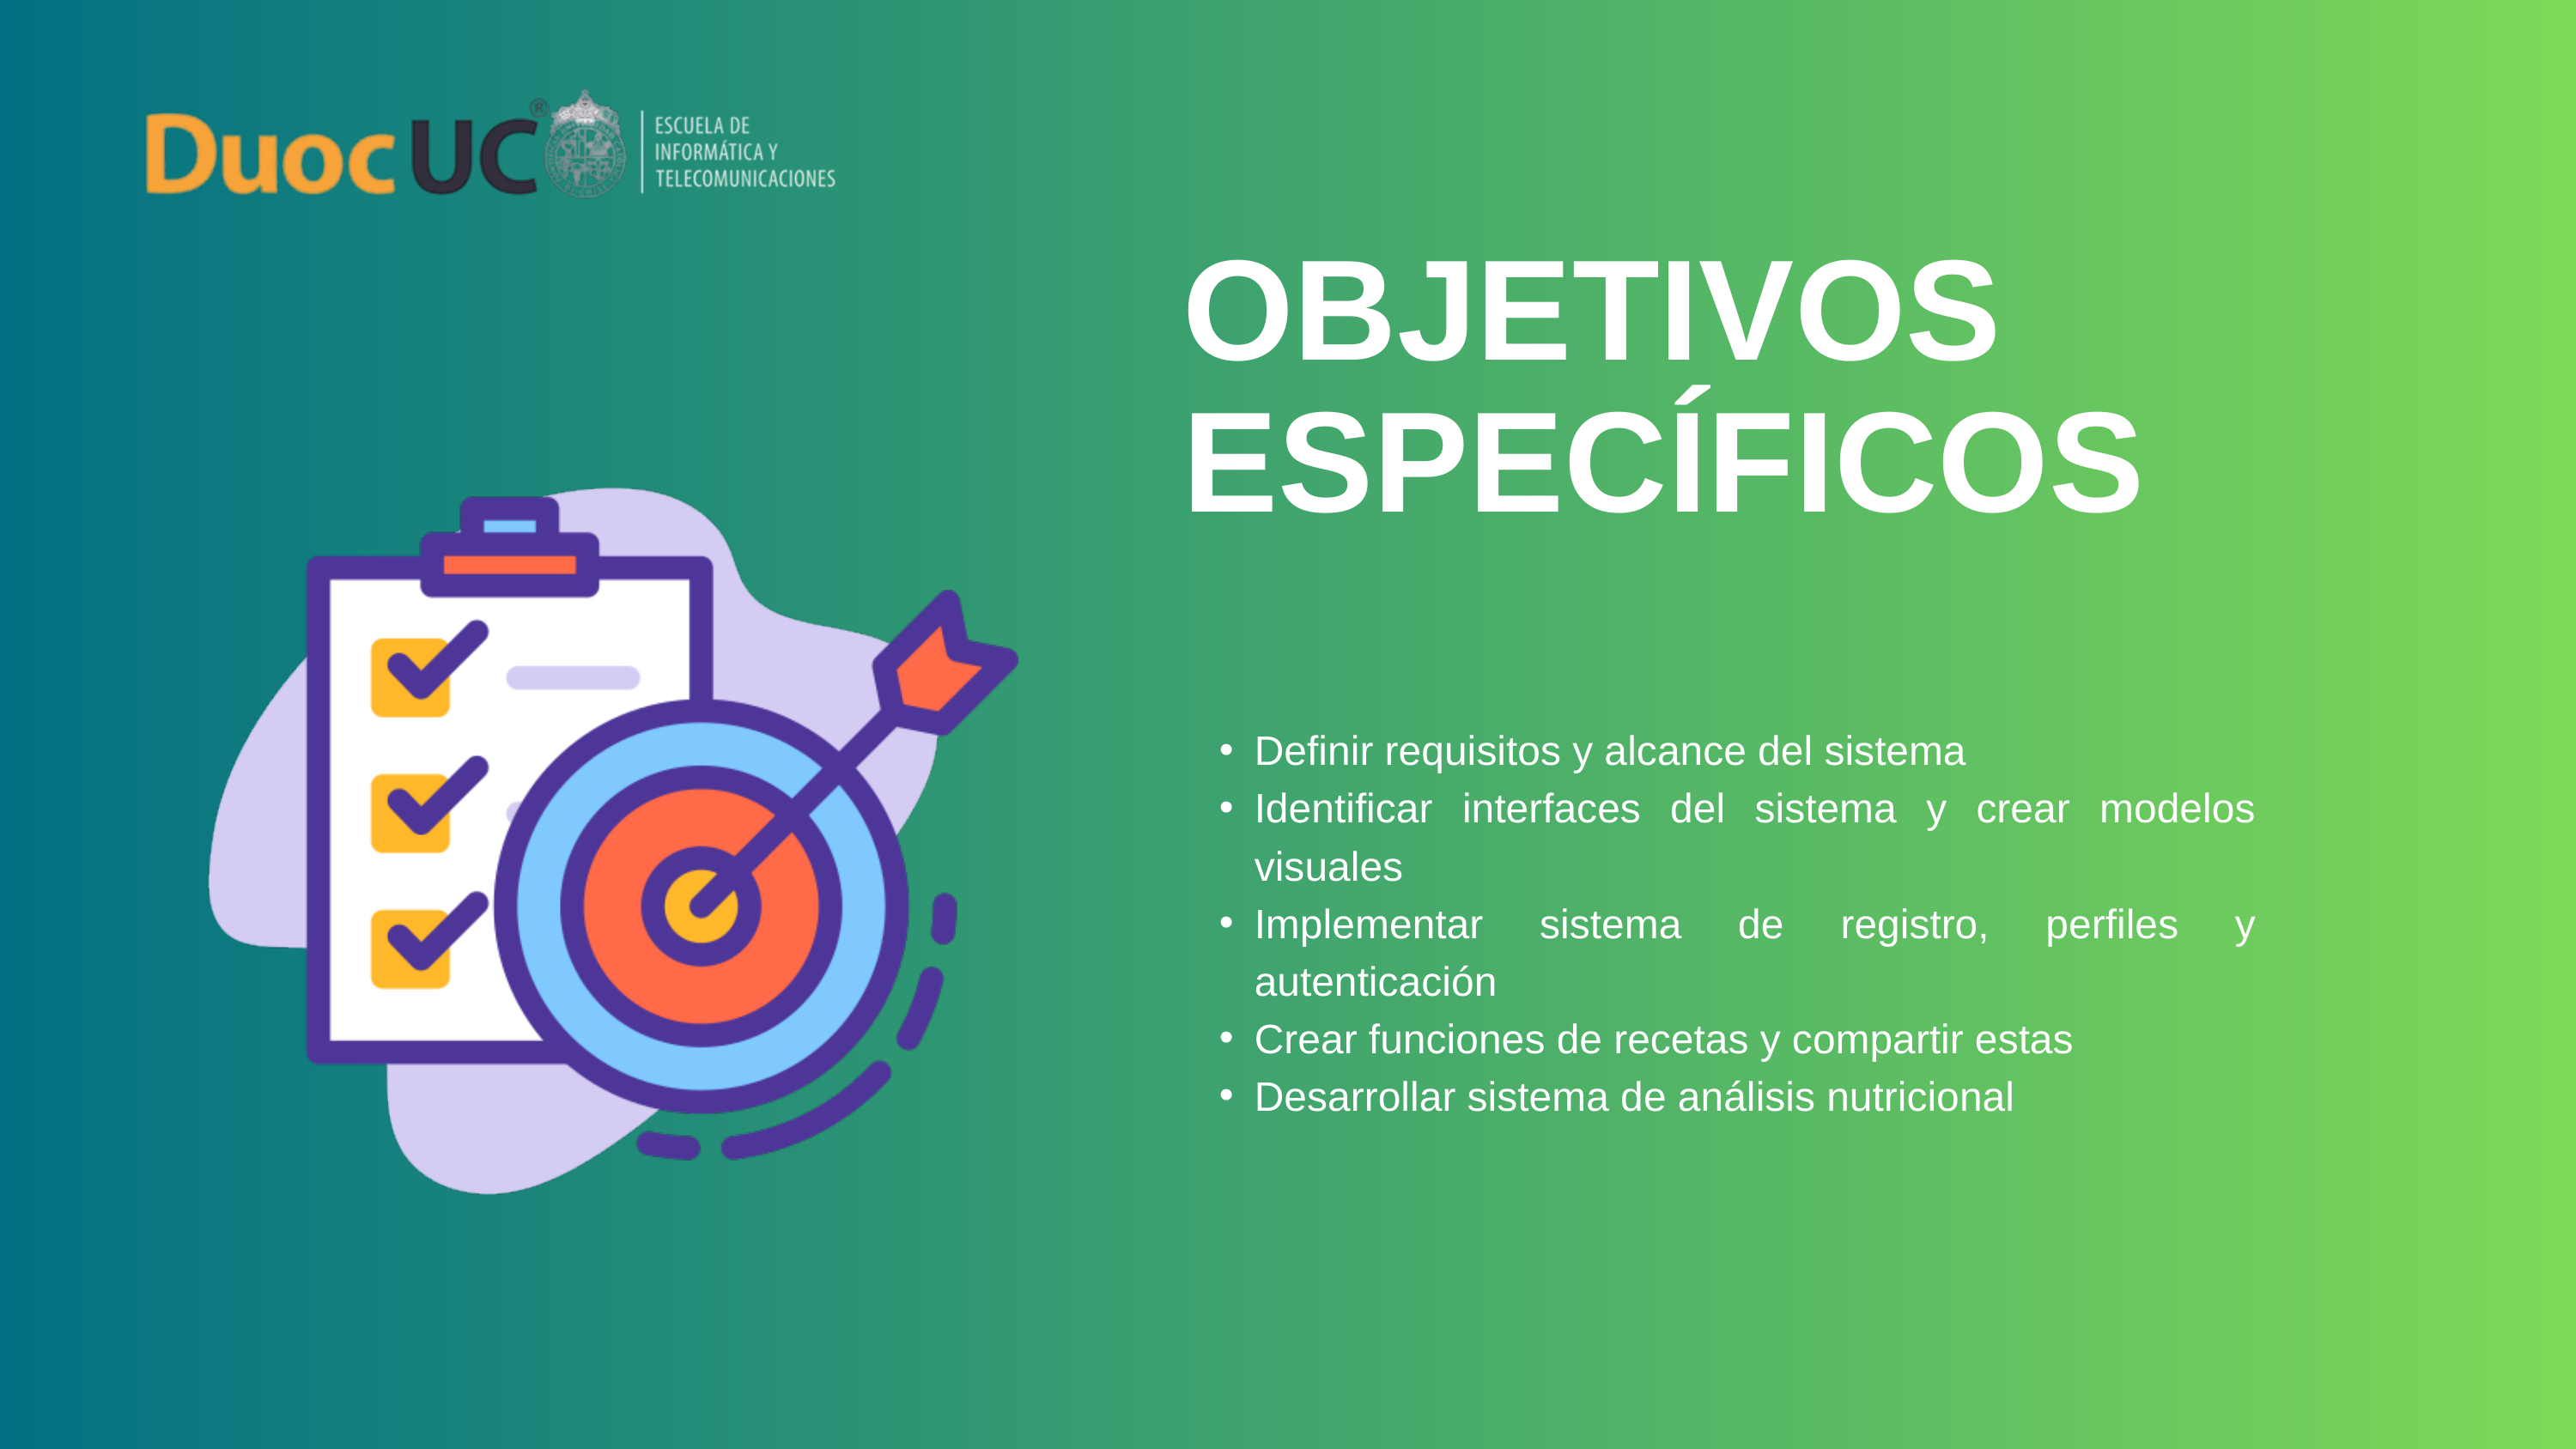

OBJETIVOS ESPECÍFICOS

Definir requisitos y alcance del sistema
Identificar interfaces del sistema y crear modelos visuales
Implementar sistema de registro, perfiles y autenticación
Crear funciones de recetas y compartir estas
Desarrollar sistema de análisis nutricional